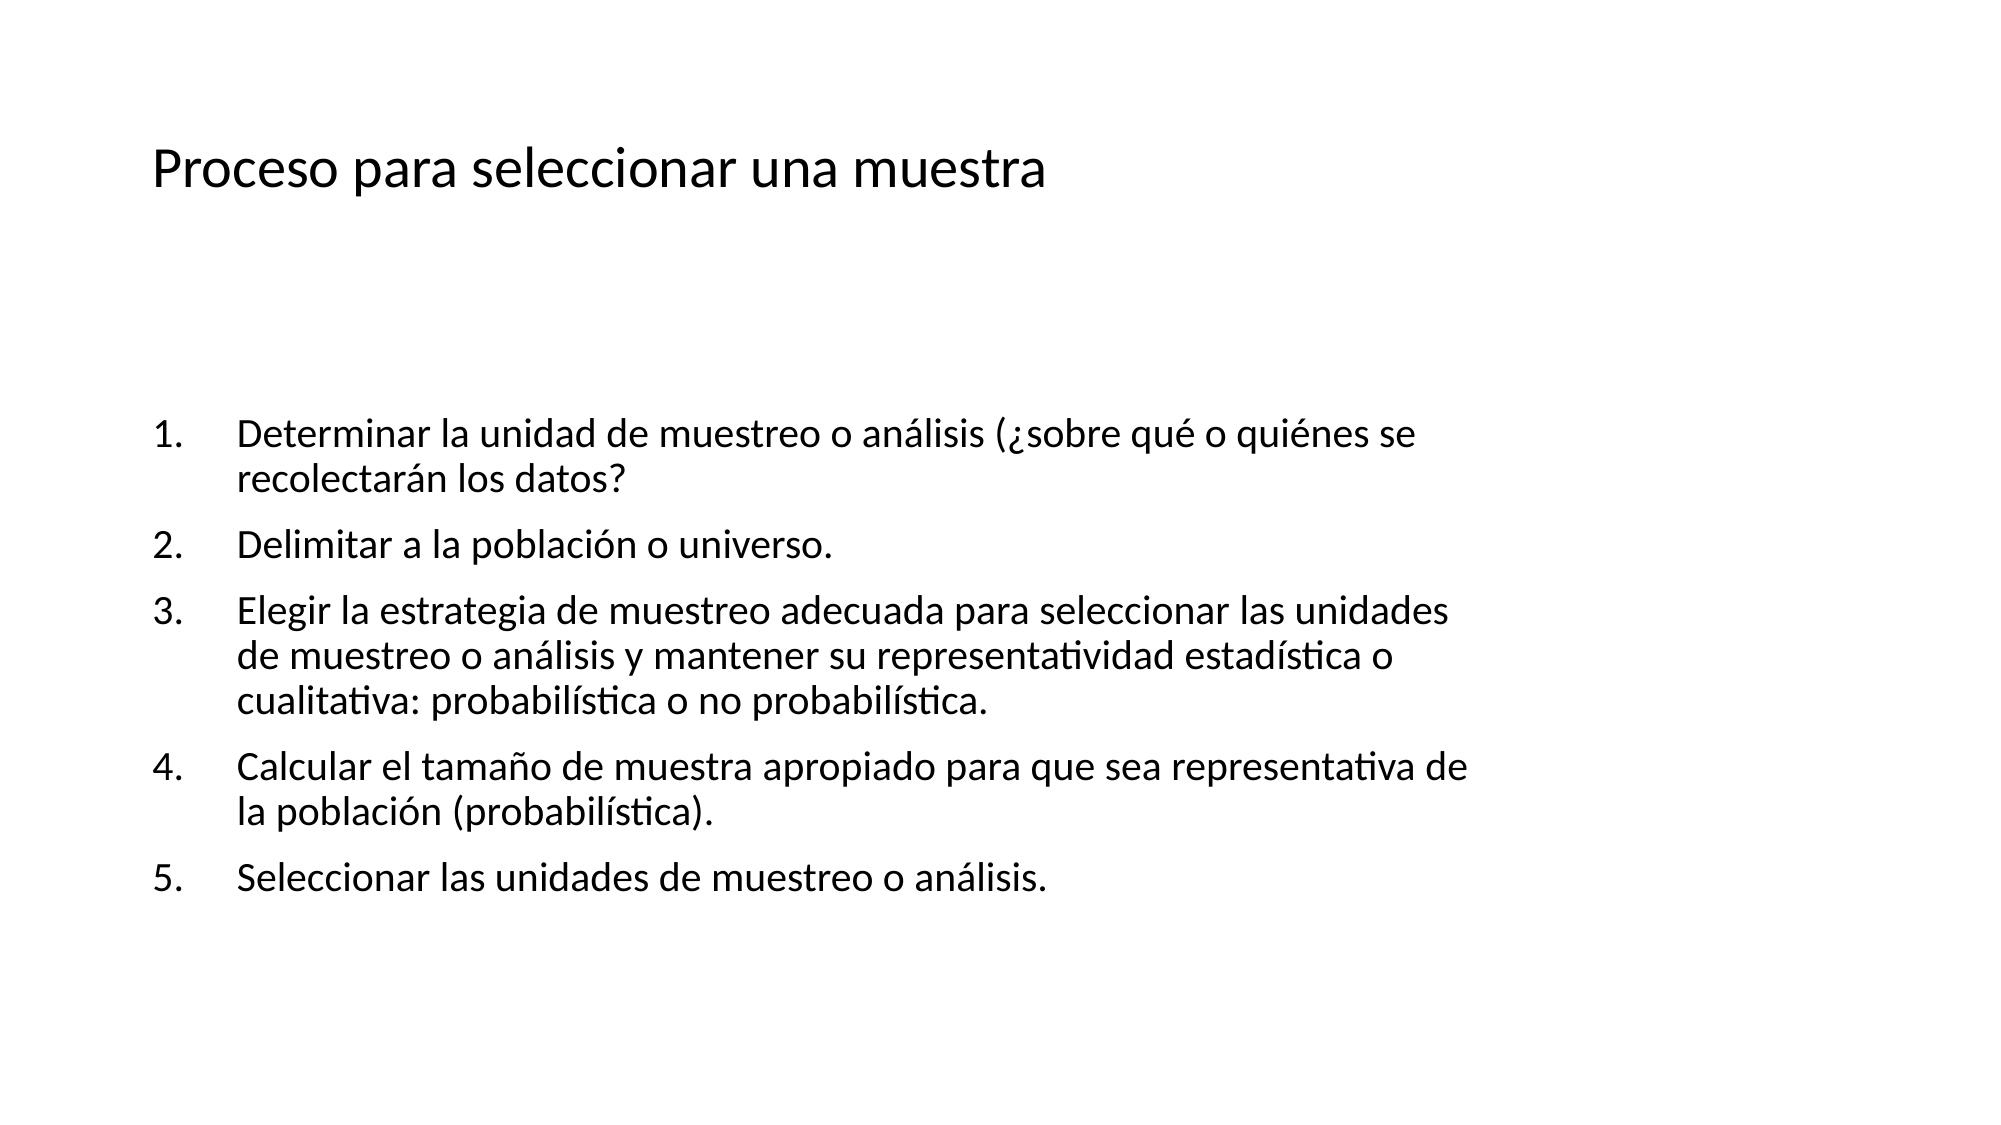

# Proceso para seleccionar una muestra
Determinar la unidad de muestreo o análisis (¿sobre qué o quiénes se recolectarán los datos?
Delimitar a la población o universo.
Elegir la estrategia de muestreo adecuada para seleccionar las unidades de muestreo o análisis y mantener su representatividad estadística o cualitativa: probabilística o no probabilística.
Calcular el tamaño de muestra apropiado para que sea representativa de la población (probabilística).
Seleccionar las unidades de muestreo o análisis.